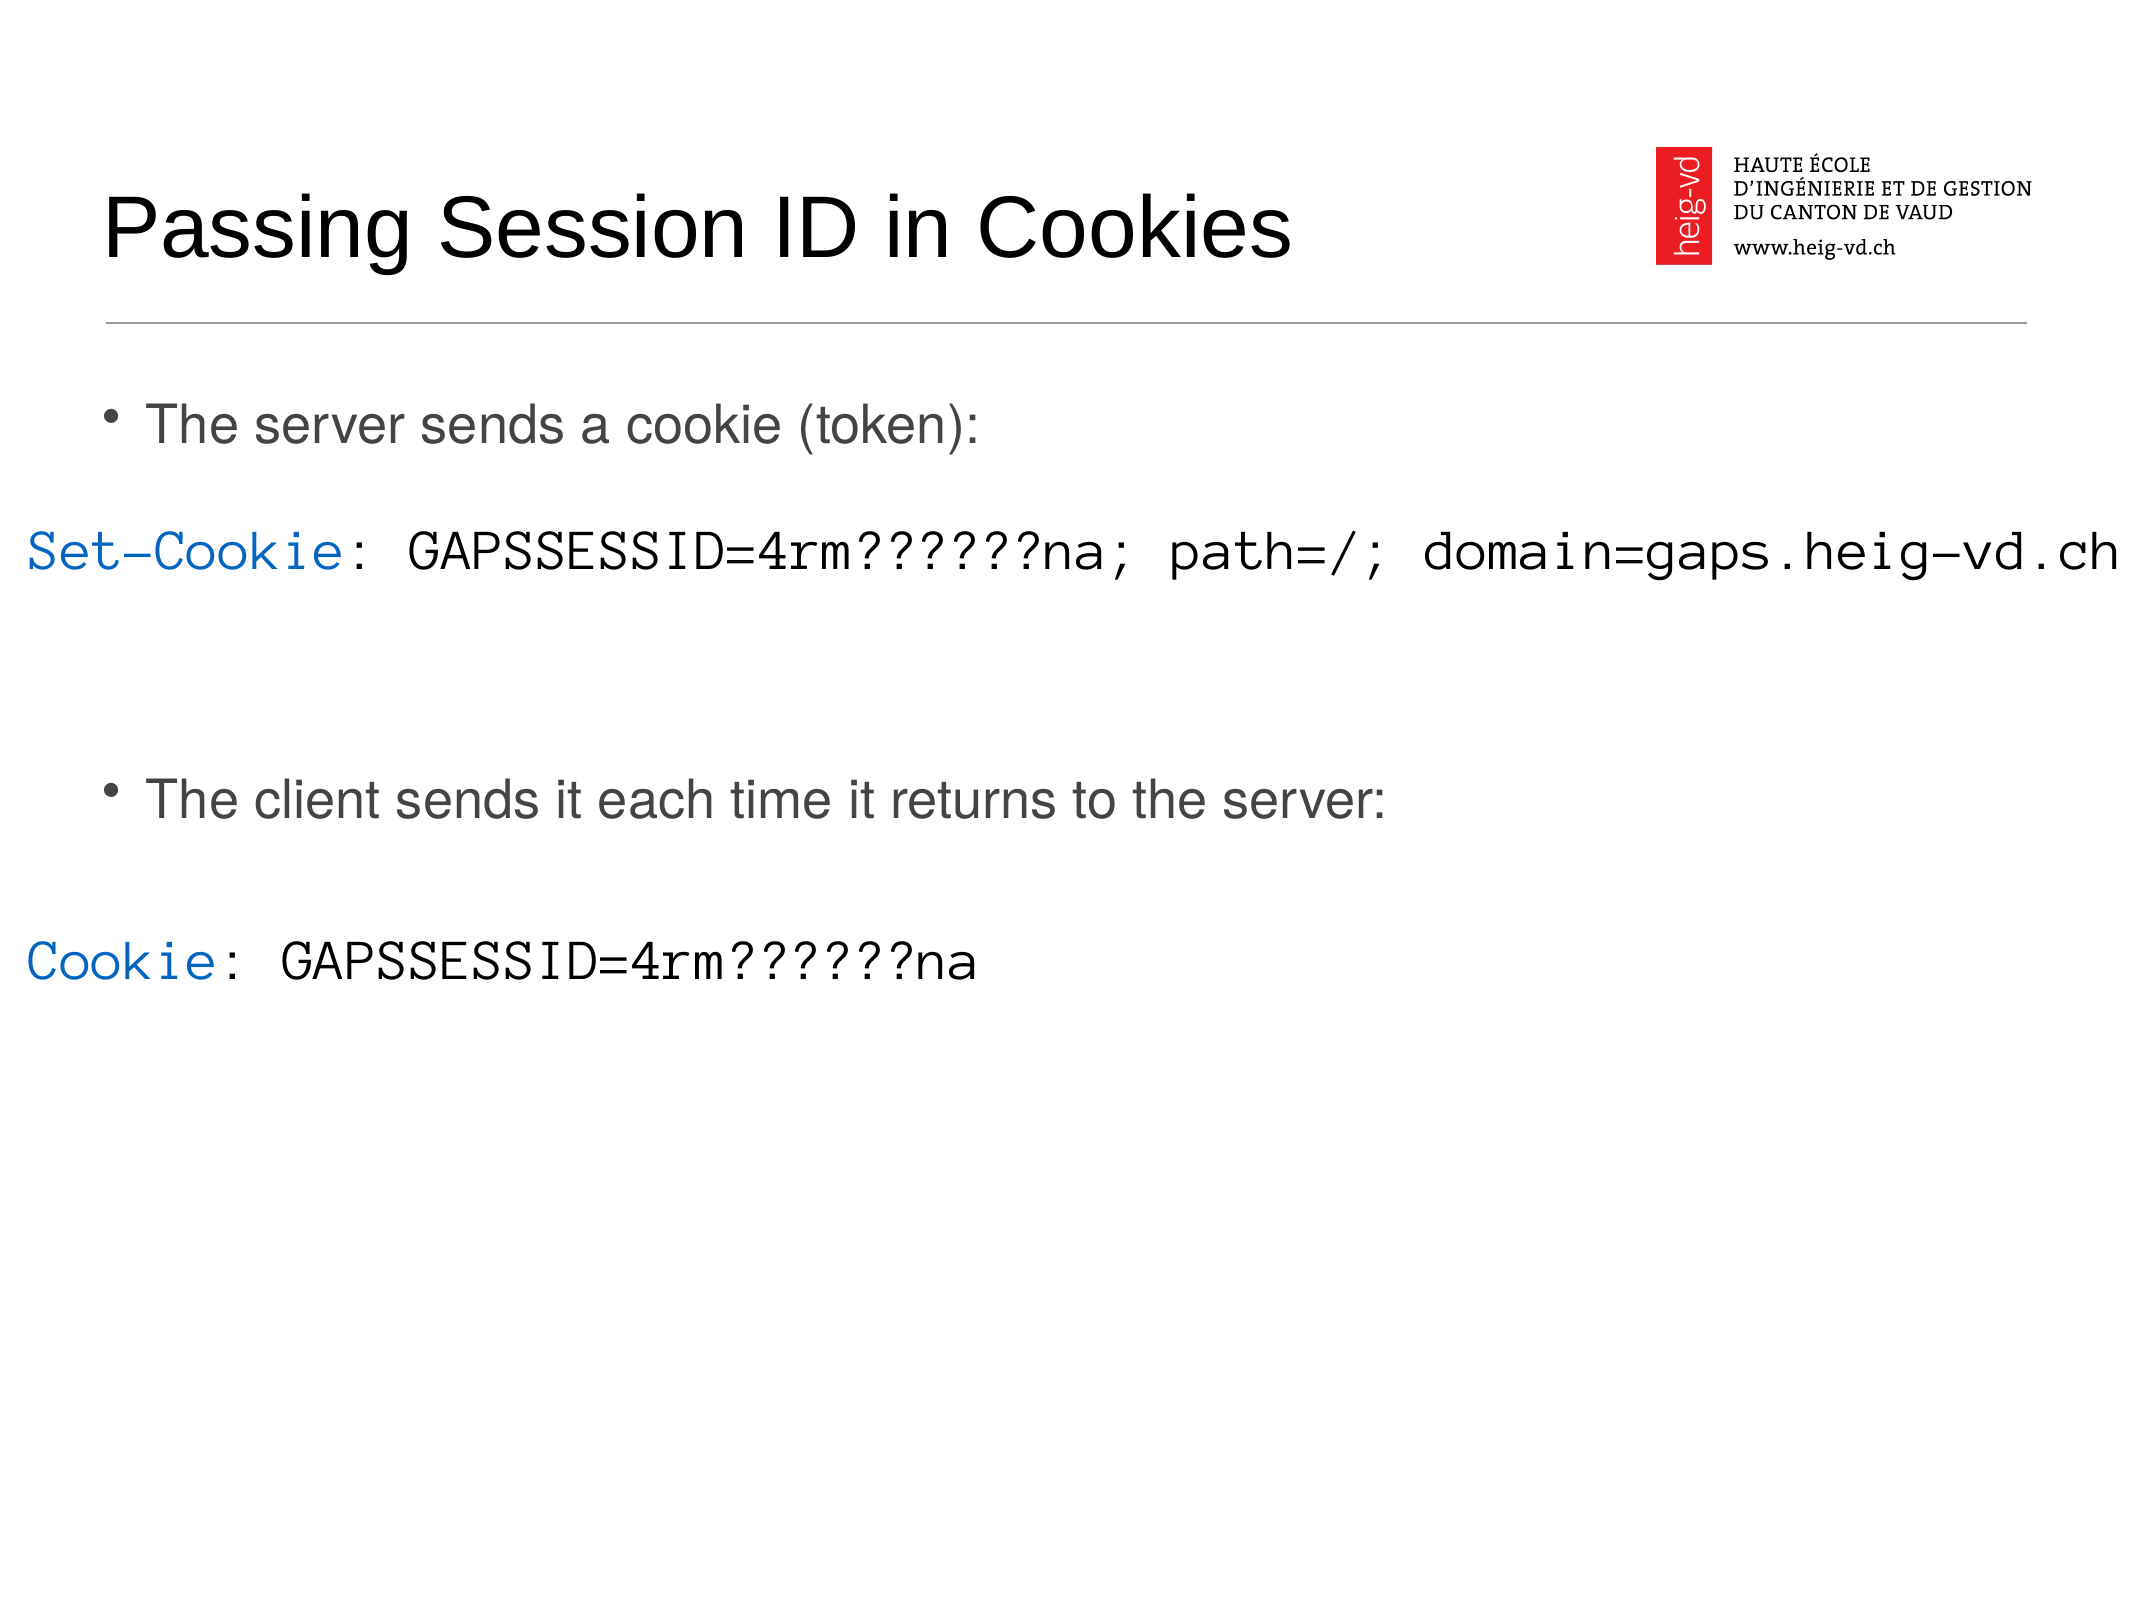

# Passing Session ID in Cookies
The server sends a cookie (token):
The client sends it each time it returns to the server:
Set-Cookie: GAPSSESSID=4rm??????na; path=/; domain=gaps.heig-vd.ch
Cookie: GAPSSESSID=4rm??????na